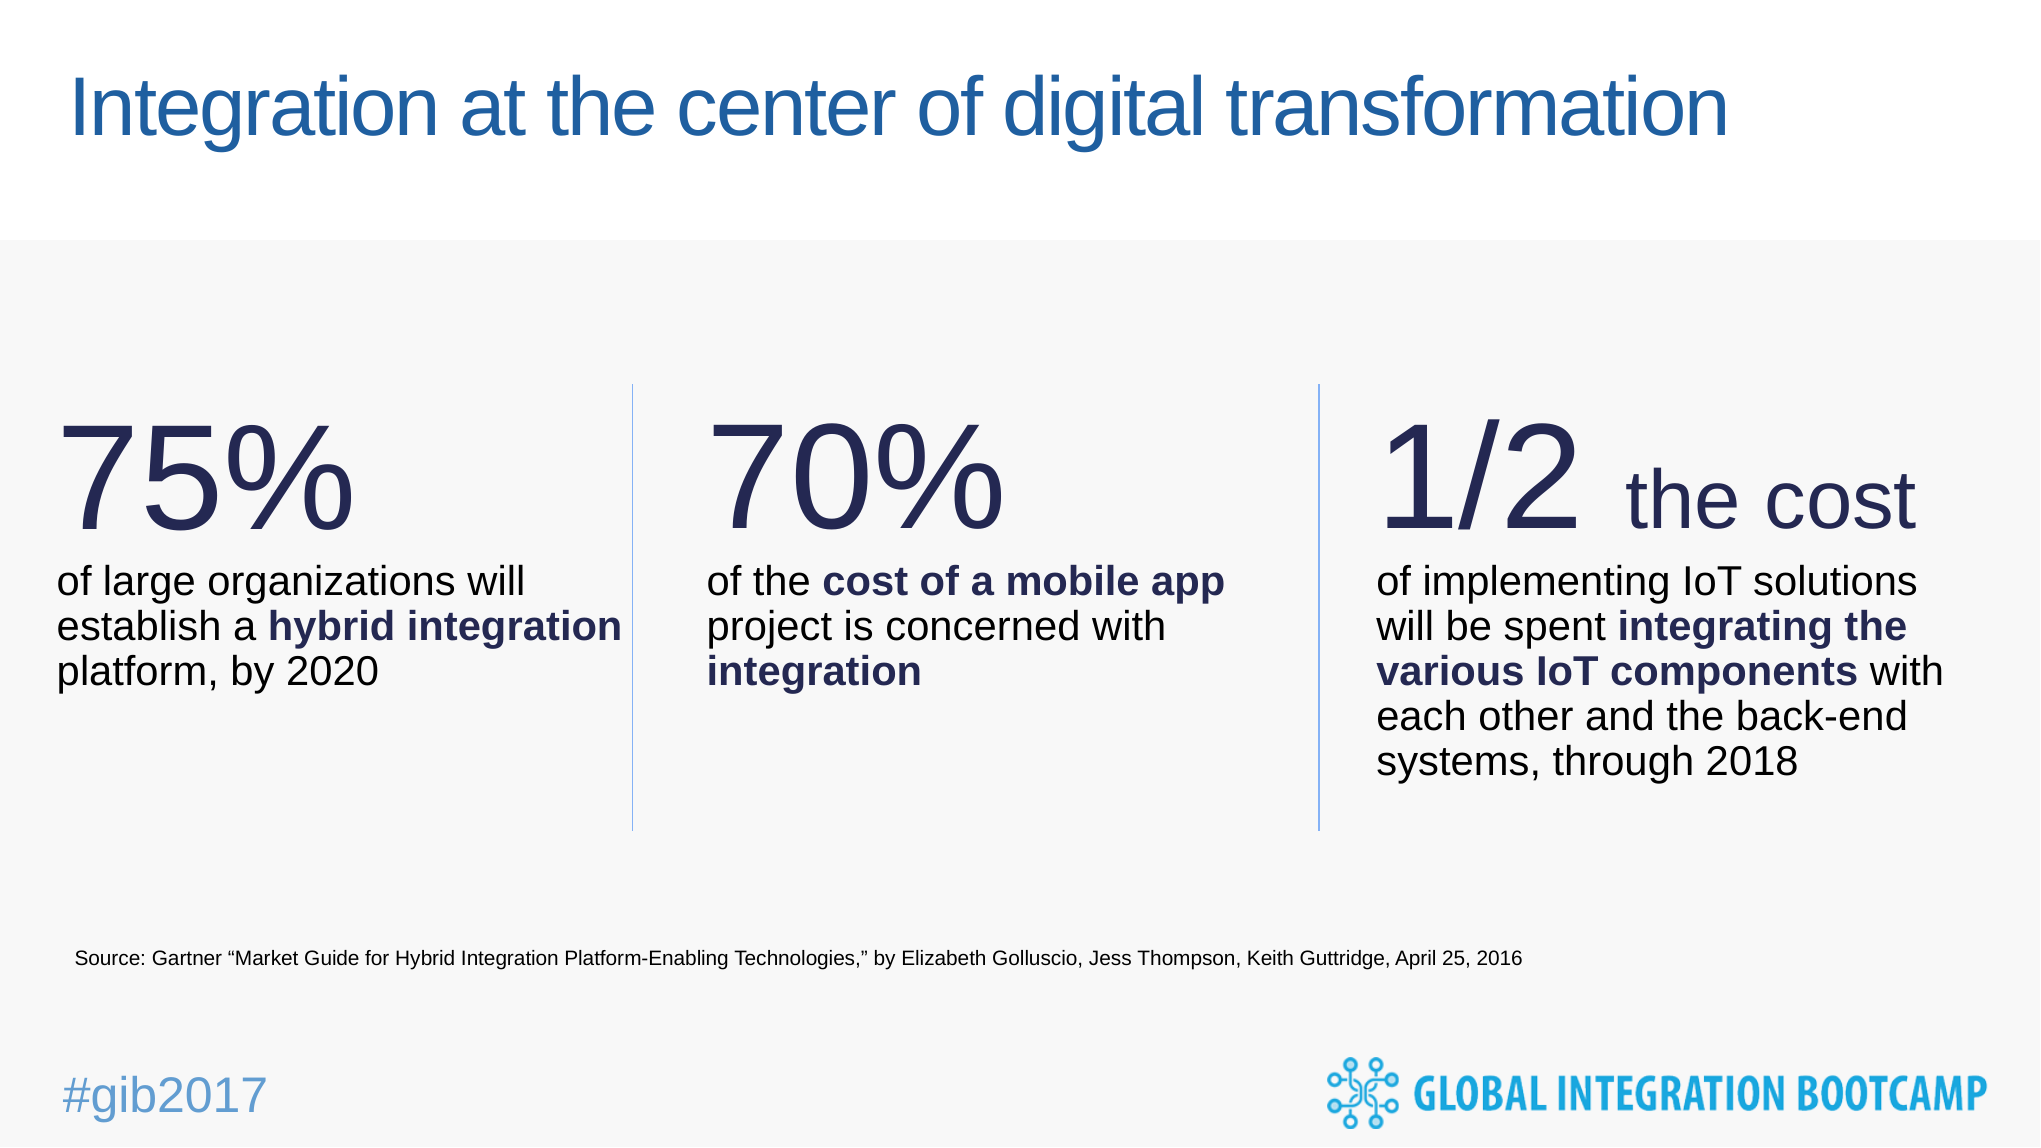

c
# Integration at the center of digital transformation
70%
of the cost of a mobile app project is concerned with integration
1/2 the cost
of implementing IoT solutions will be spent integrating the various IoT components with each other and the back-end systems, through 2018
75%
of large organizations will establish a hybrid integration platform, by 2020
Source: Gartner “Market Guide for Hybrid Integration Platform-Enabling Technologies,” by Elizabeth Golluscio, Jess Thompson, Keith Guttridge, April 25, 2016